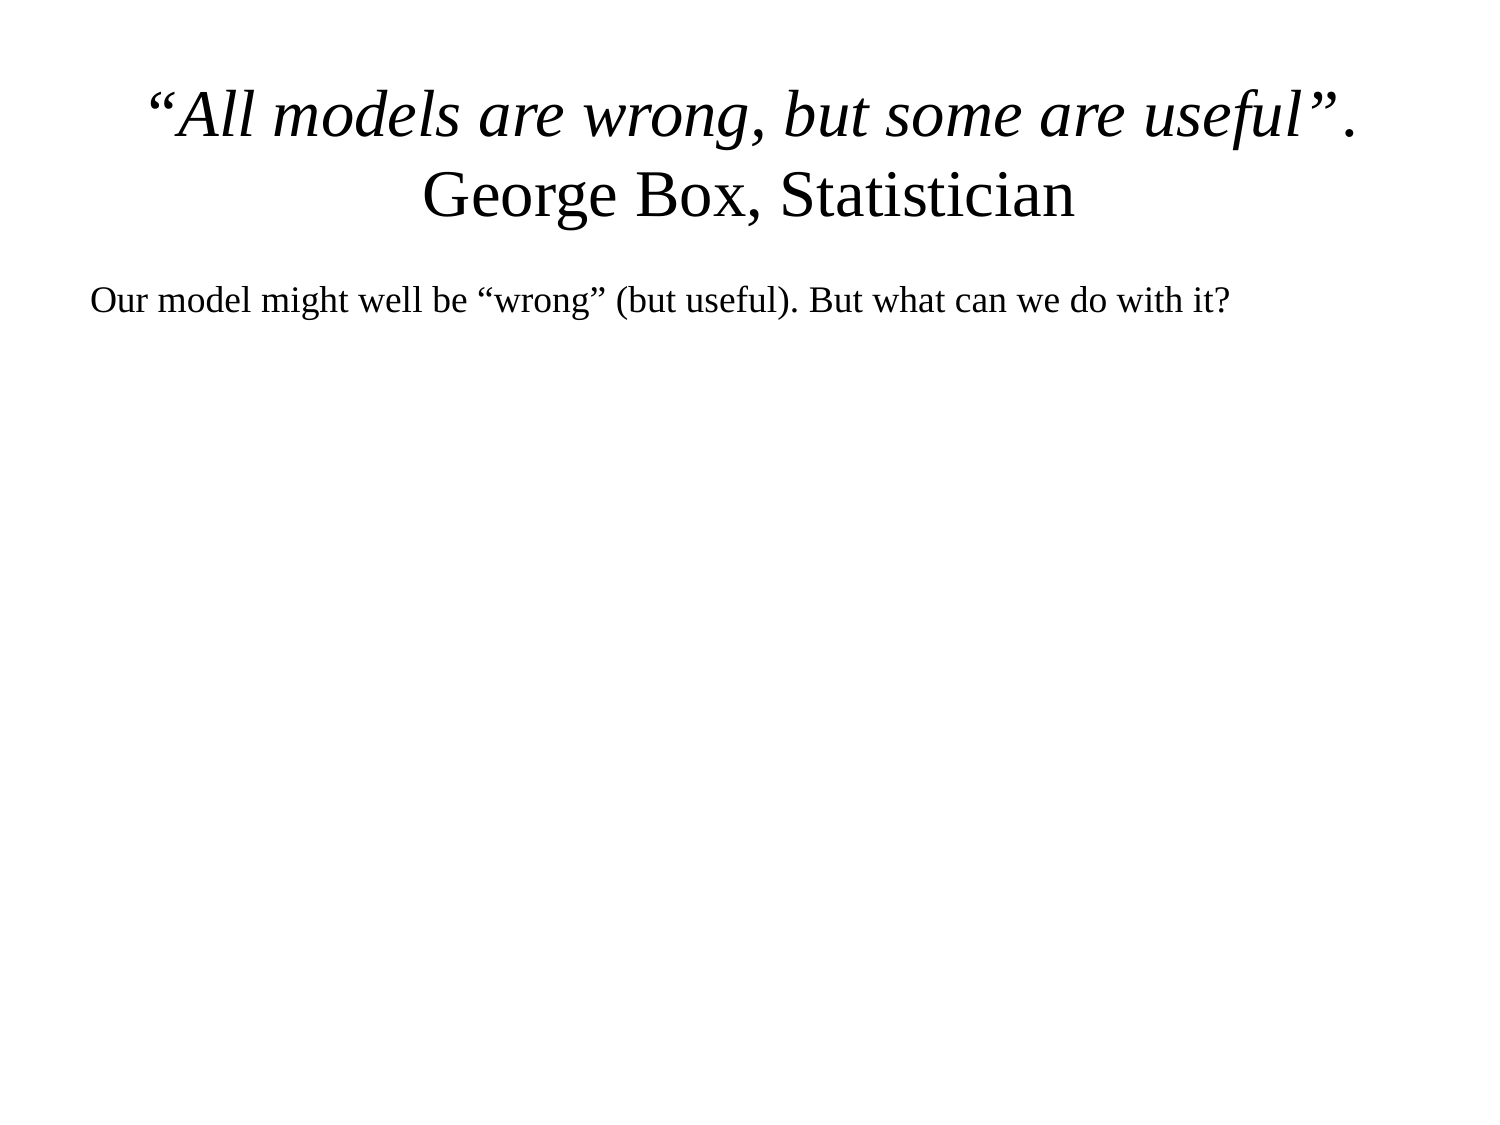

“All models are wrong, but some are useful”. George Box, Statistician

Our model might well be “wrong” (but useful). But what can we do with it?